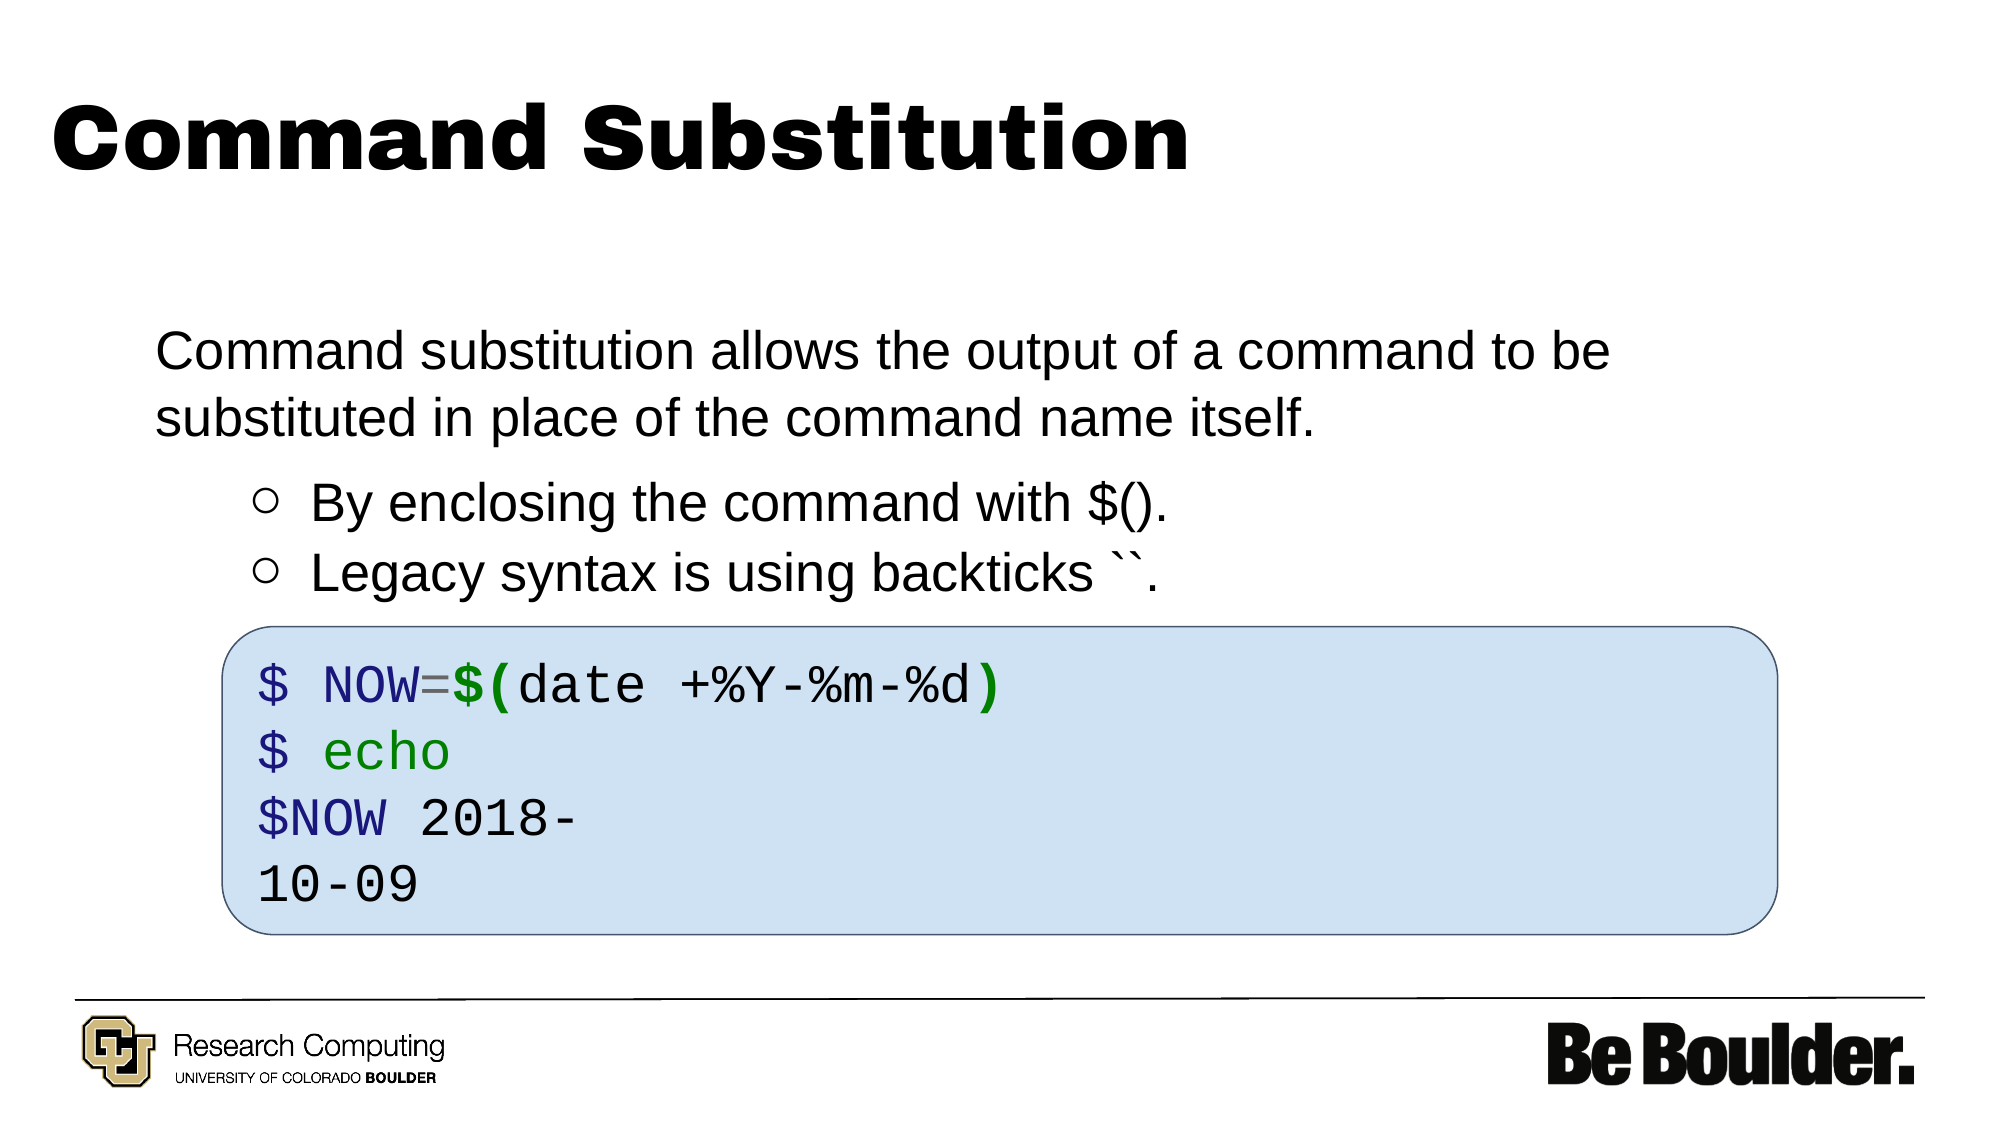

# Command Substitution
Command substitution allows the output of a command to be  substituted in place of the command name itself.
 By enclosing the command with $().
 Legacy syntax is using backticks ``.

$ NOW=$(date +%Y-%m-%d)
$ echo $NOW 2018-10-09